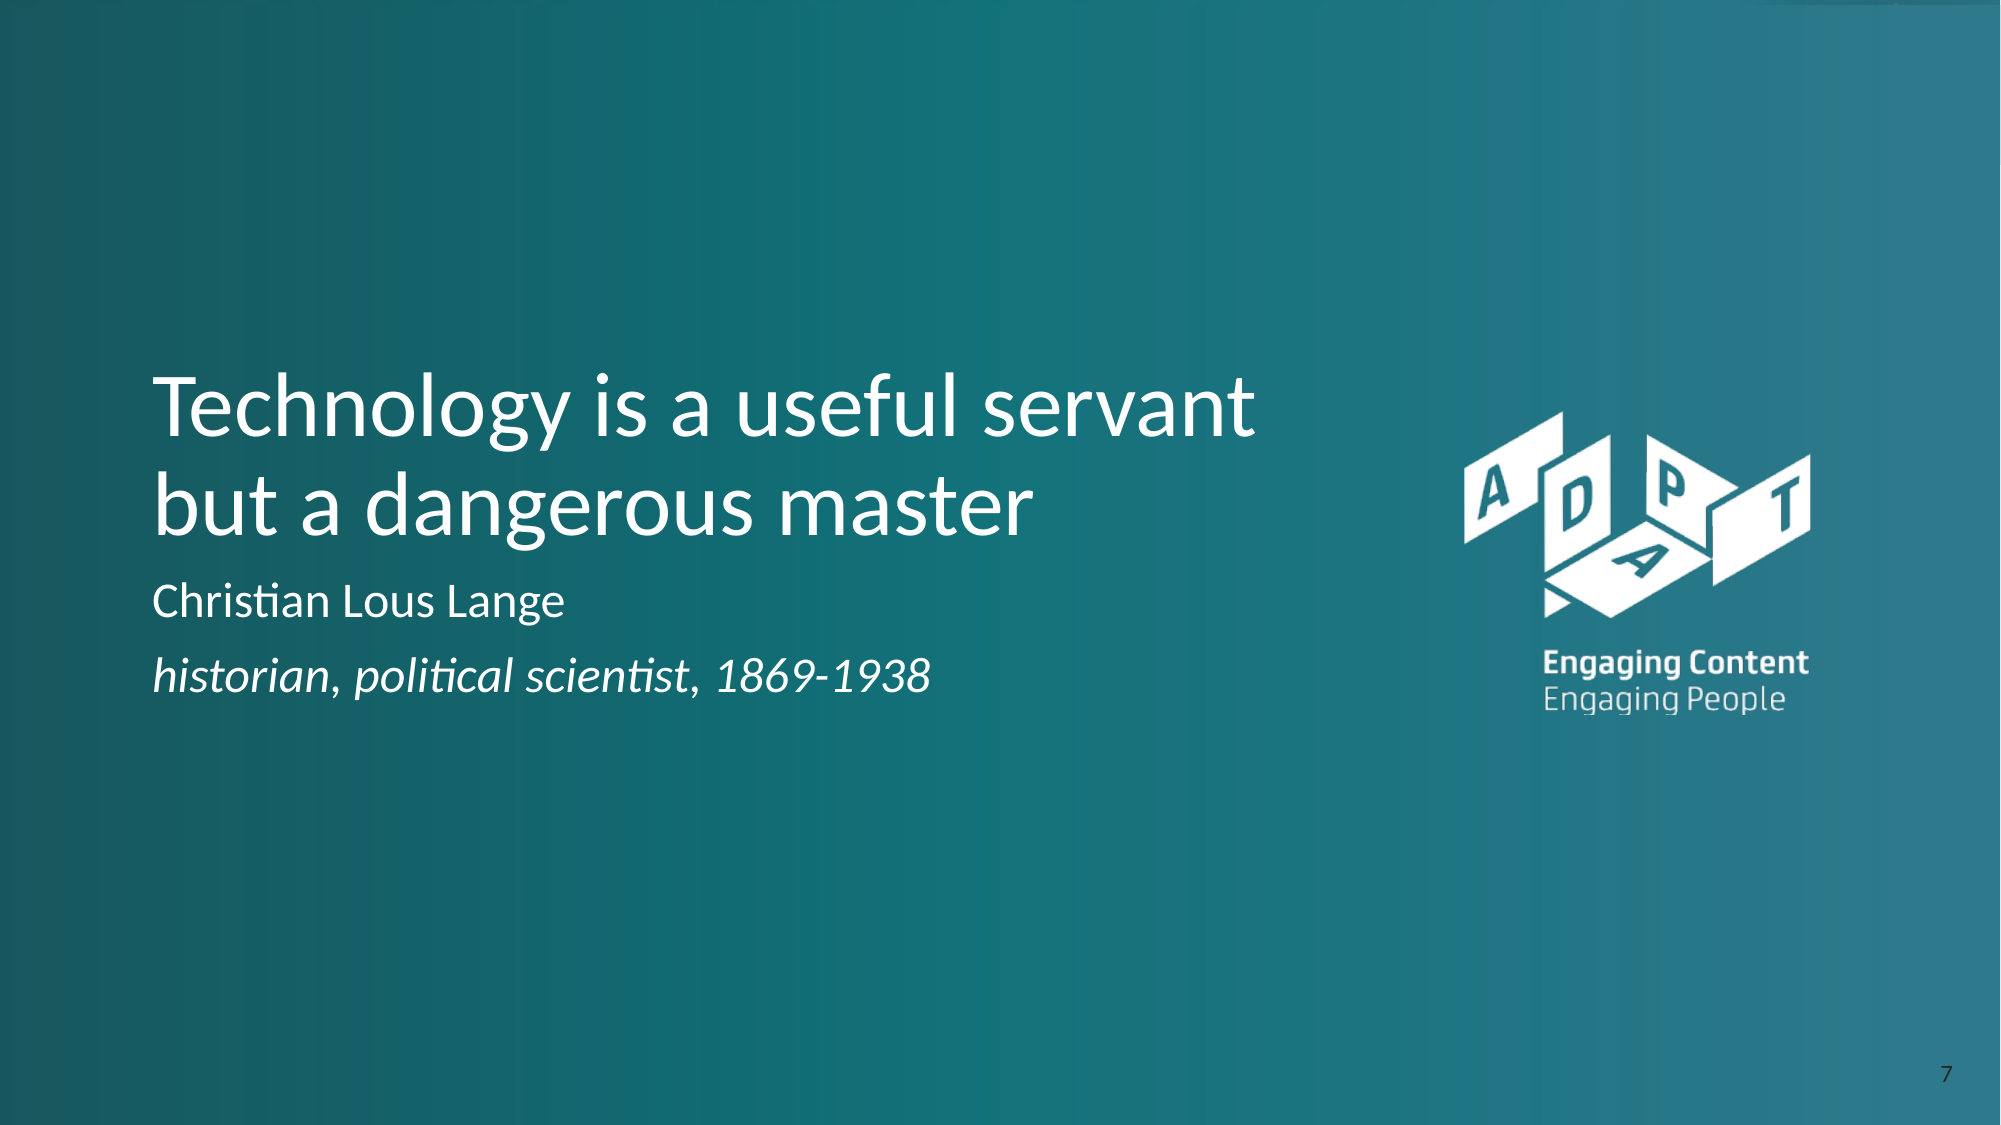

Technology is a useful servant but a dangerous master
Christian Lous Lange
historian, political scientist, 1869-1938
7